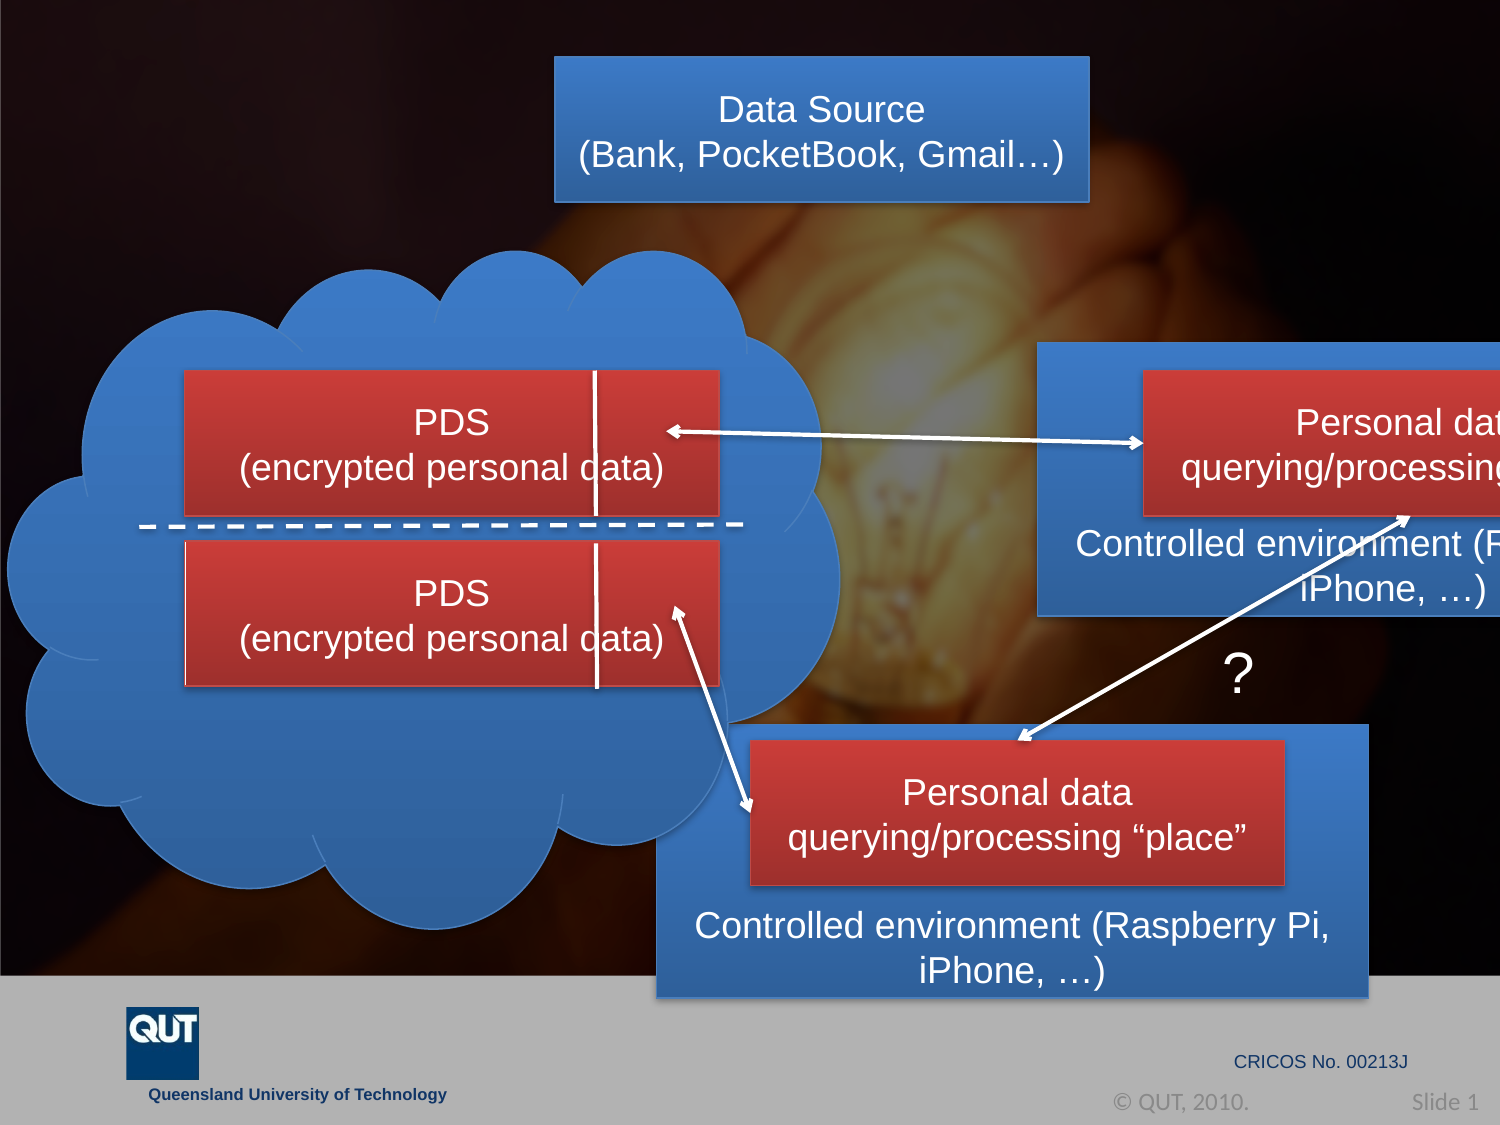

Data Source
(Bank, PocketBook, Gmail…)

Controlled environment (Raspberry Pi, iPhone, …)
PDS
(encrypted personal data)
Personal data querying/processing “place”
PDS
(encrypted personal data)
?
Controlled environment (Raspberry Pi, iPhone, …)
Personal data querying/processing “place”